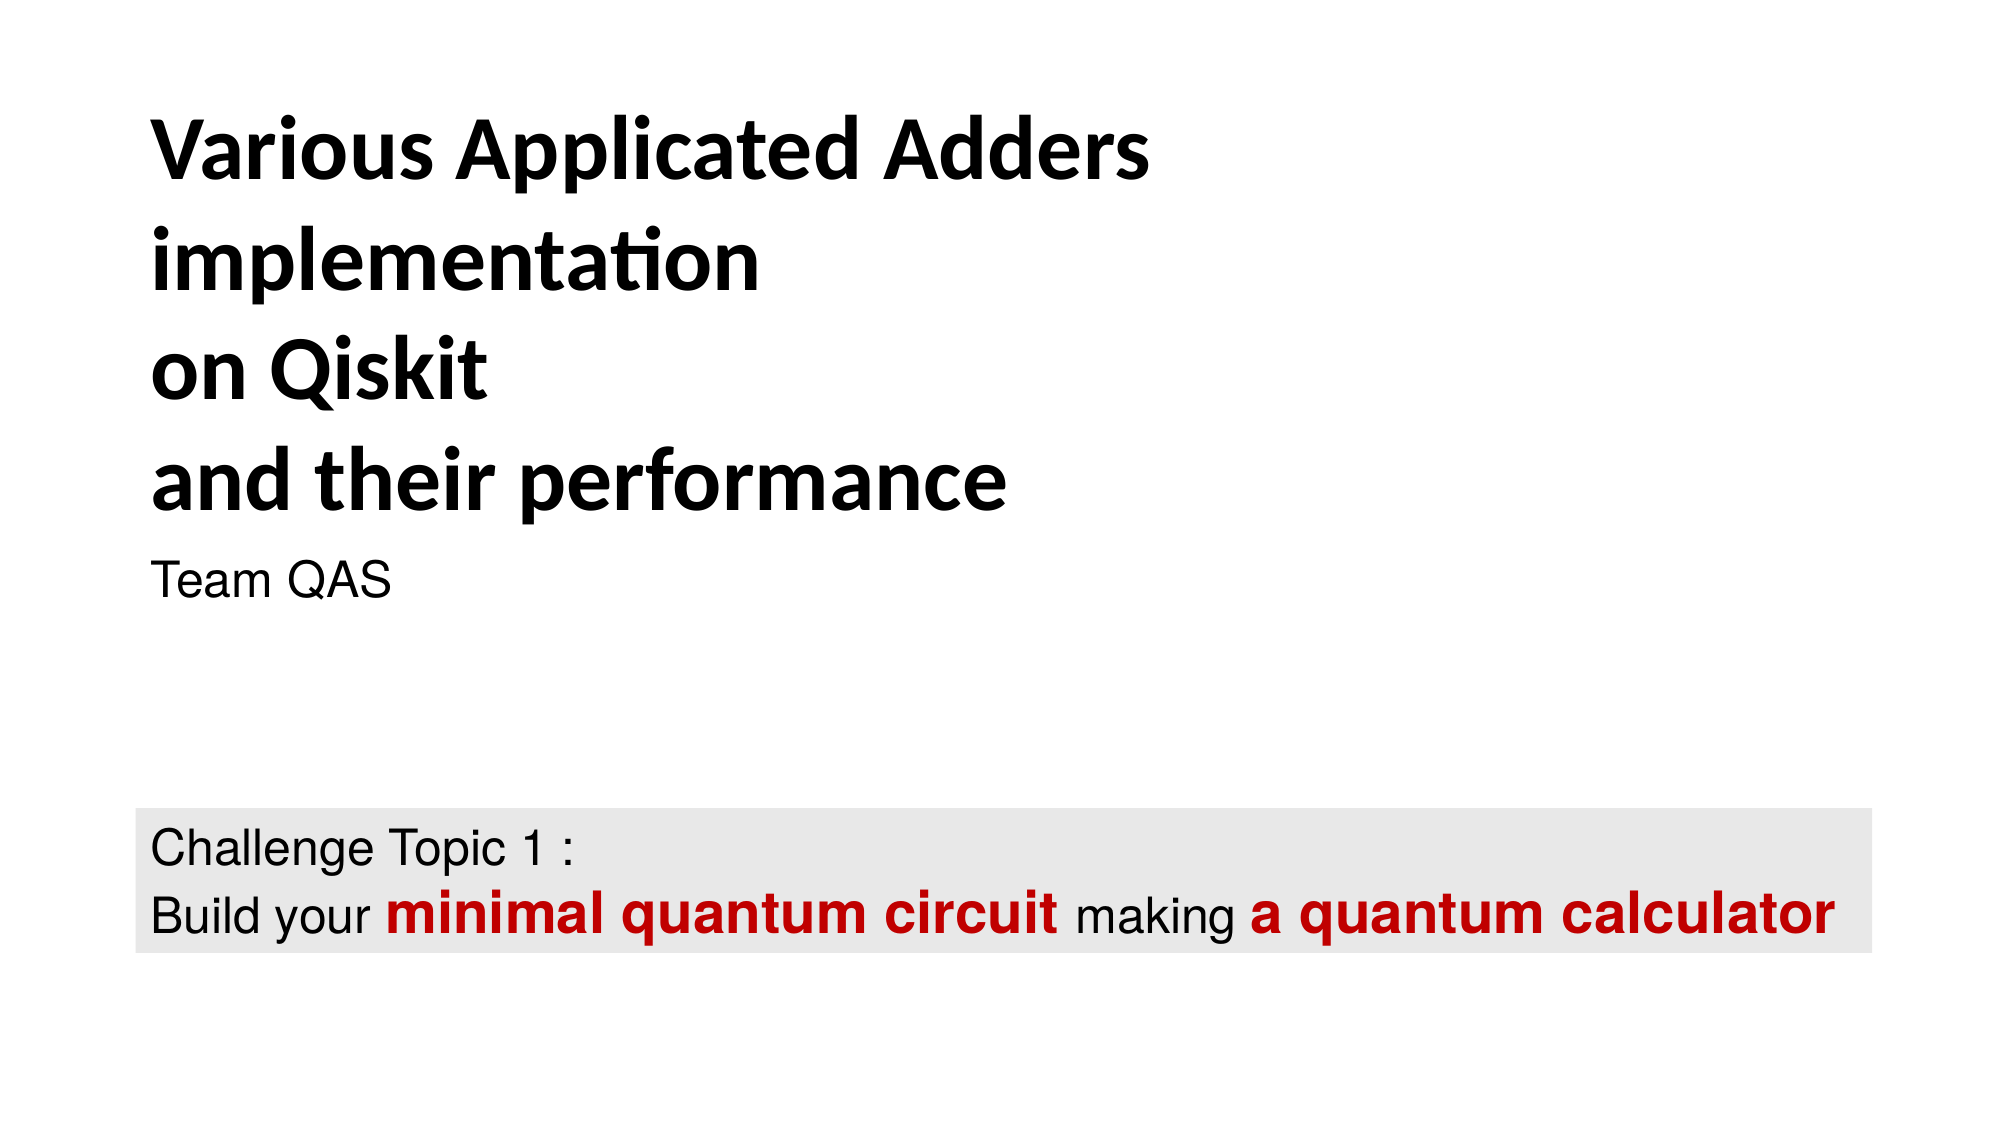

Various Applicated Adders
implementation
on Qiskit
and their performance
Team QAS
Challenge Topic 1 :
Build your minimal quantum circuit making a quantum calculator